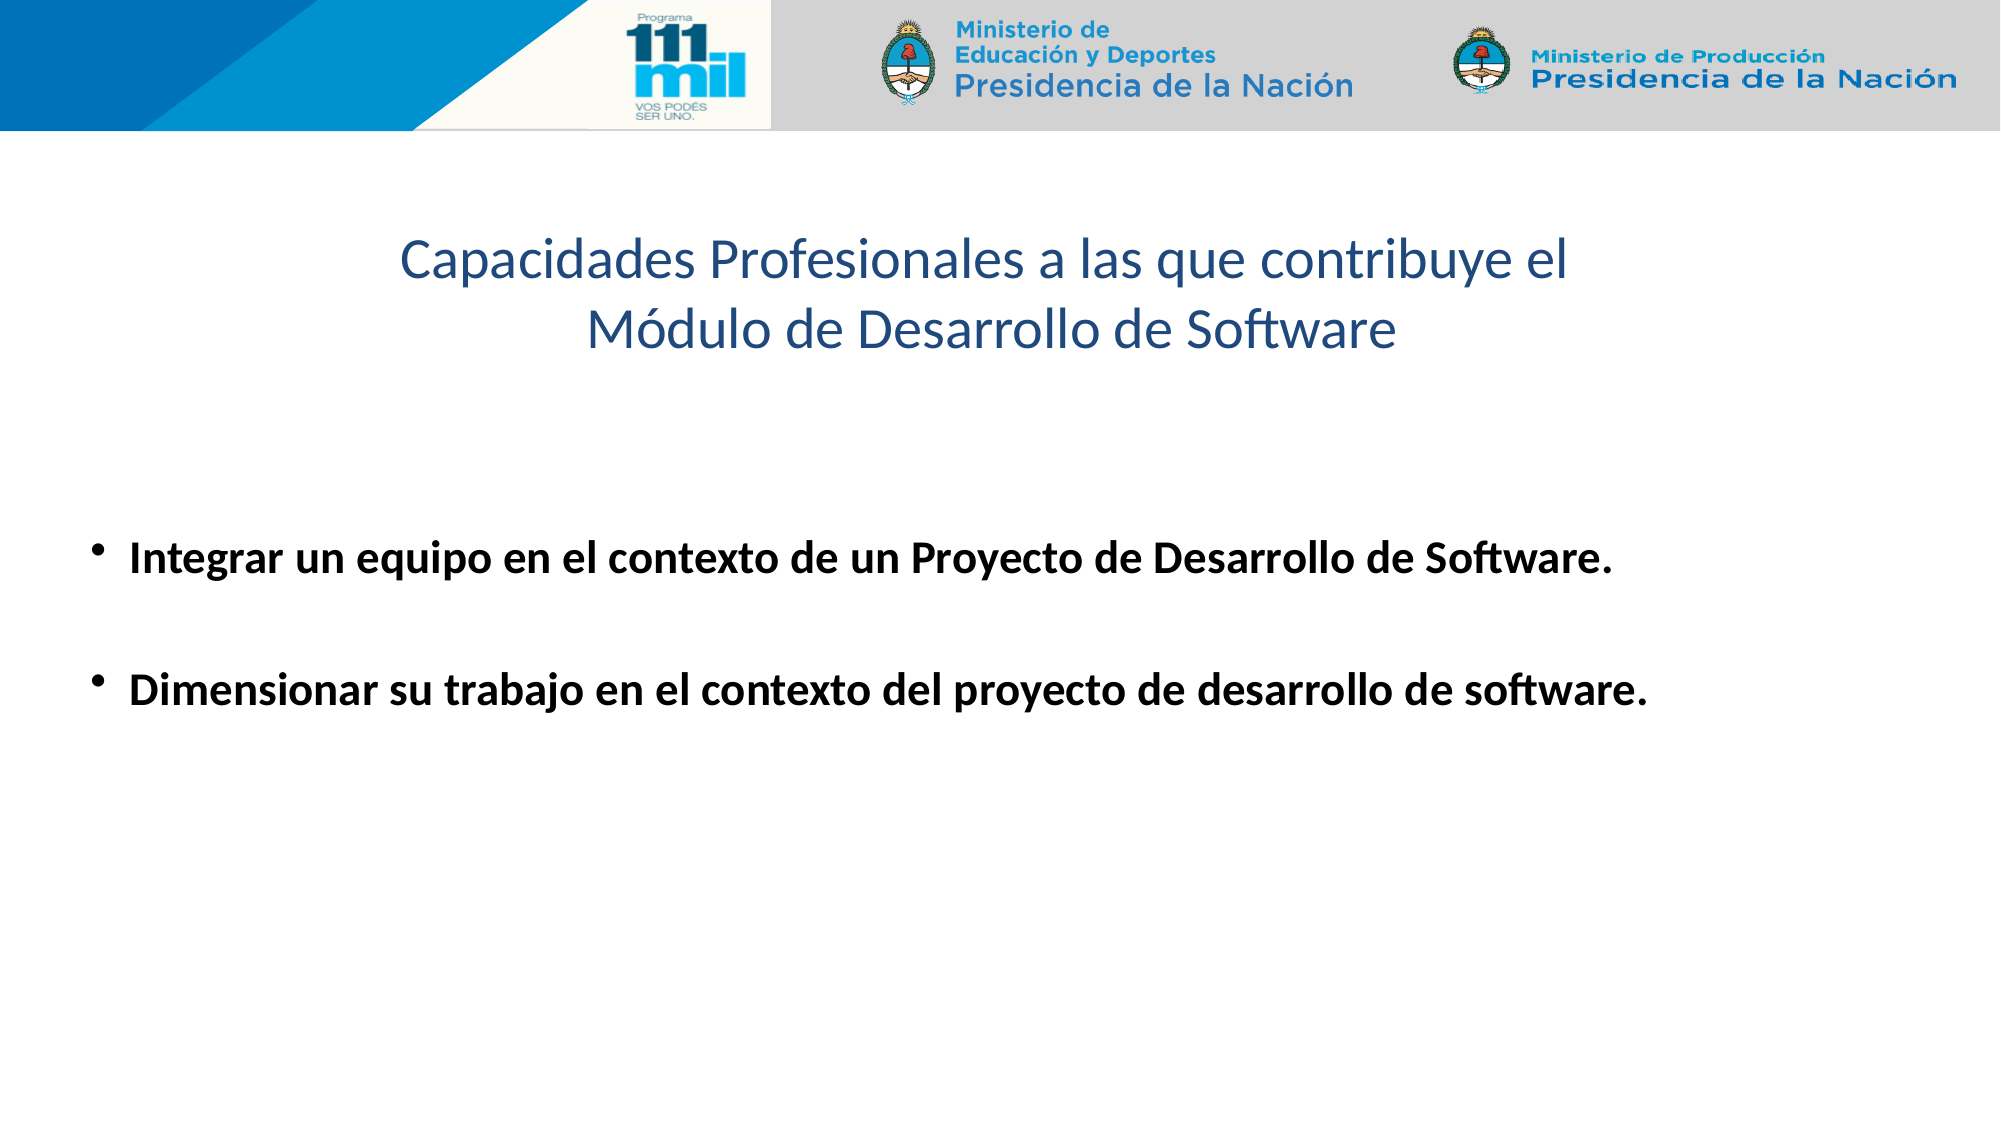

# Capacidades Profesionales a las que contribuye el Módulo de Desarrollo de Software
Integrar un equipo en el contexto de un Proyecto de Desarrollo de Software.

Dimensionar su trabajo en el contexto del proyecto de desarrollo de software.